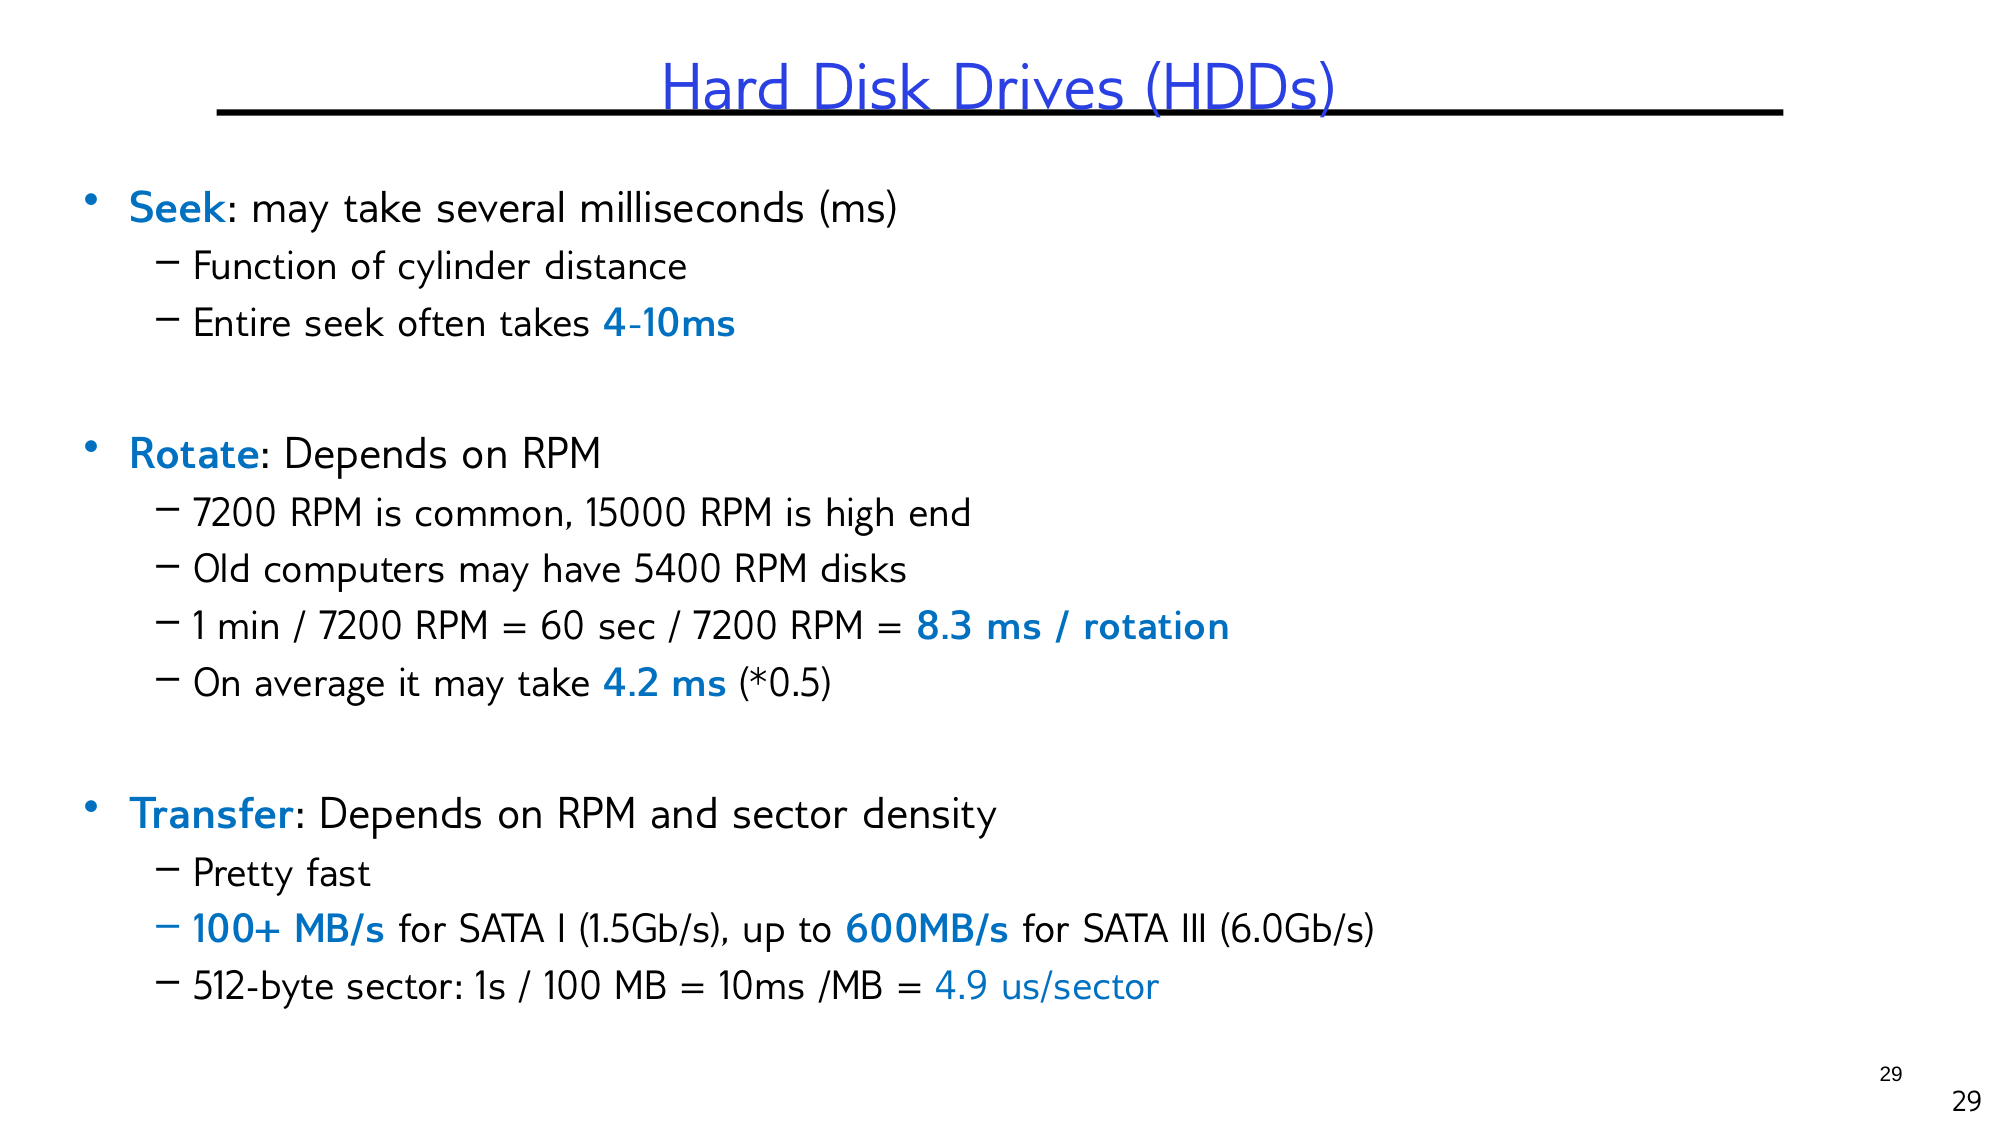

# Hard Disk Drives (HDDs)
Seek: may take several milliseconds (ms)
Function of cylinder distance
Entire seek often takes 4-10ms

Rotate: Depends on RPM
7200 RPM is common, 15000 RPM is high end
Old computers may have 5400 RPM disks
1 min / 7200 RPM = 60 sec / 7200 RPM = 8.3 ms / rotation
On average it may take 4.2 ms (*0.5)

Transfer: Depends on RPM and sector density
Pretty fast
100+ MB/s for SATA I (1.5Gb/s), up to 600MB/s for SATA III (6.0Gb/s)
512-byte sector: 1s / 100 MB = 10ms /MB = 4.9 us/sector